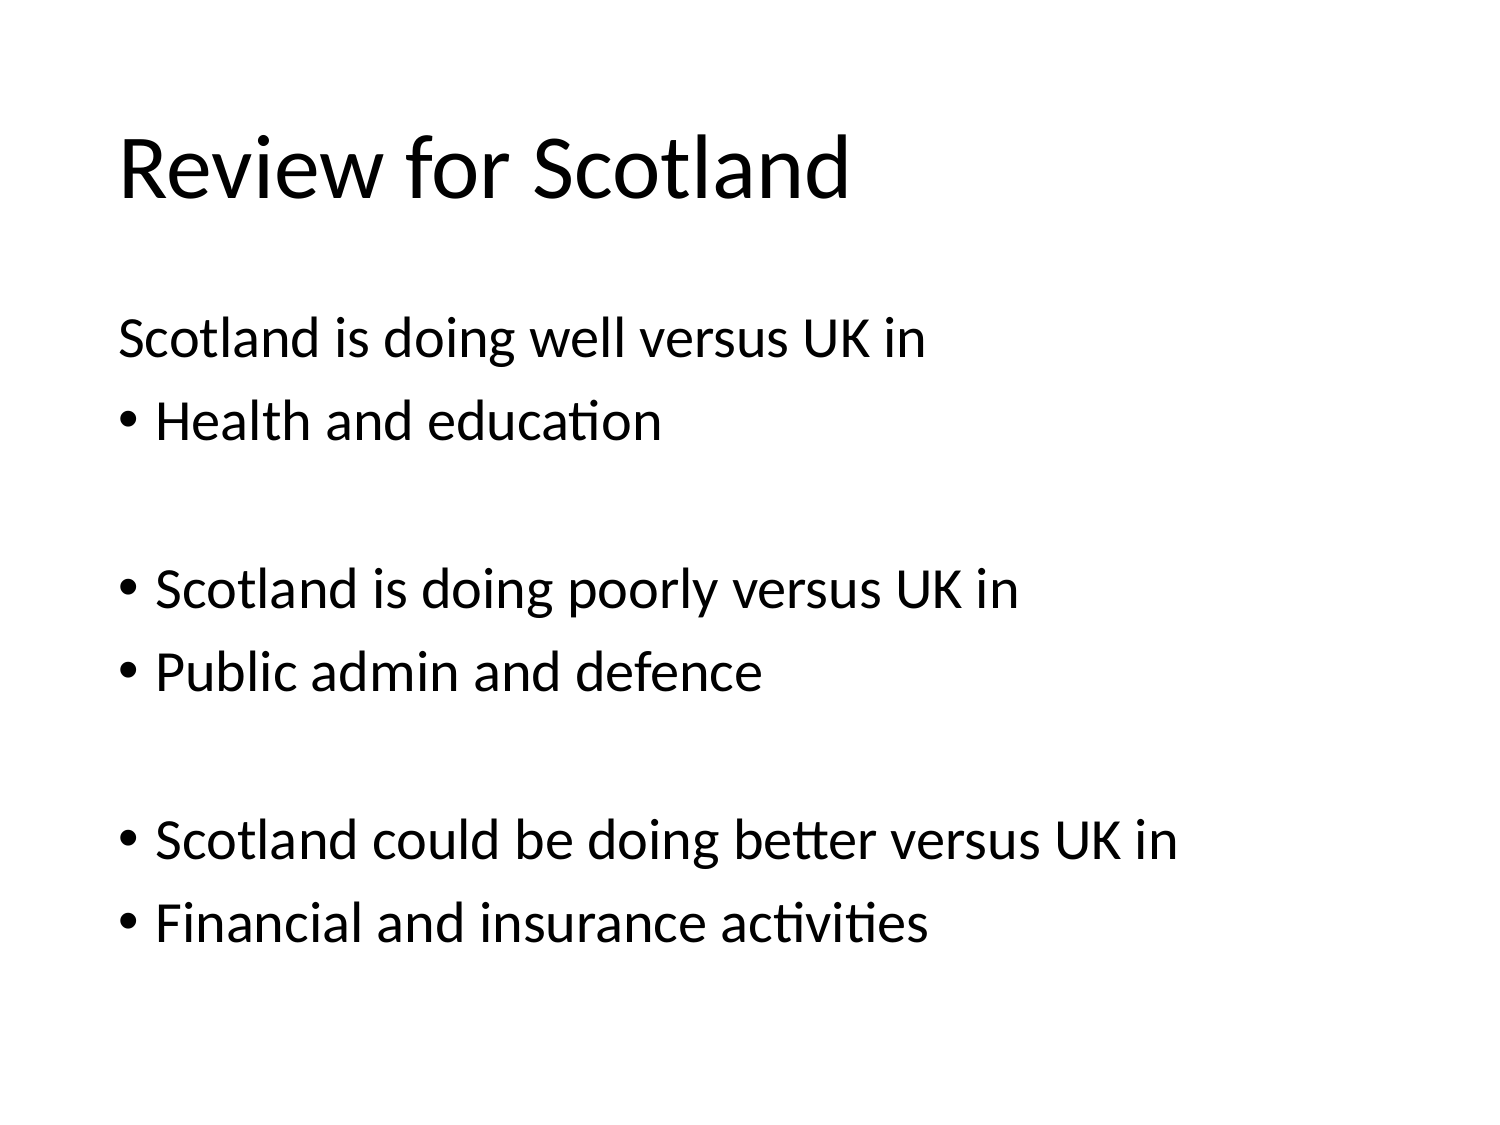

# Review for Scotland
Scotland is doing well versus UK in
Health and education

Scotland is doing poorly versus UK in
Public admin and defence

Scotland could be doing better versus UK in
Financial and insurance activities